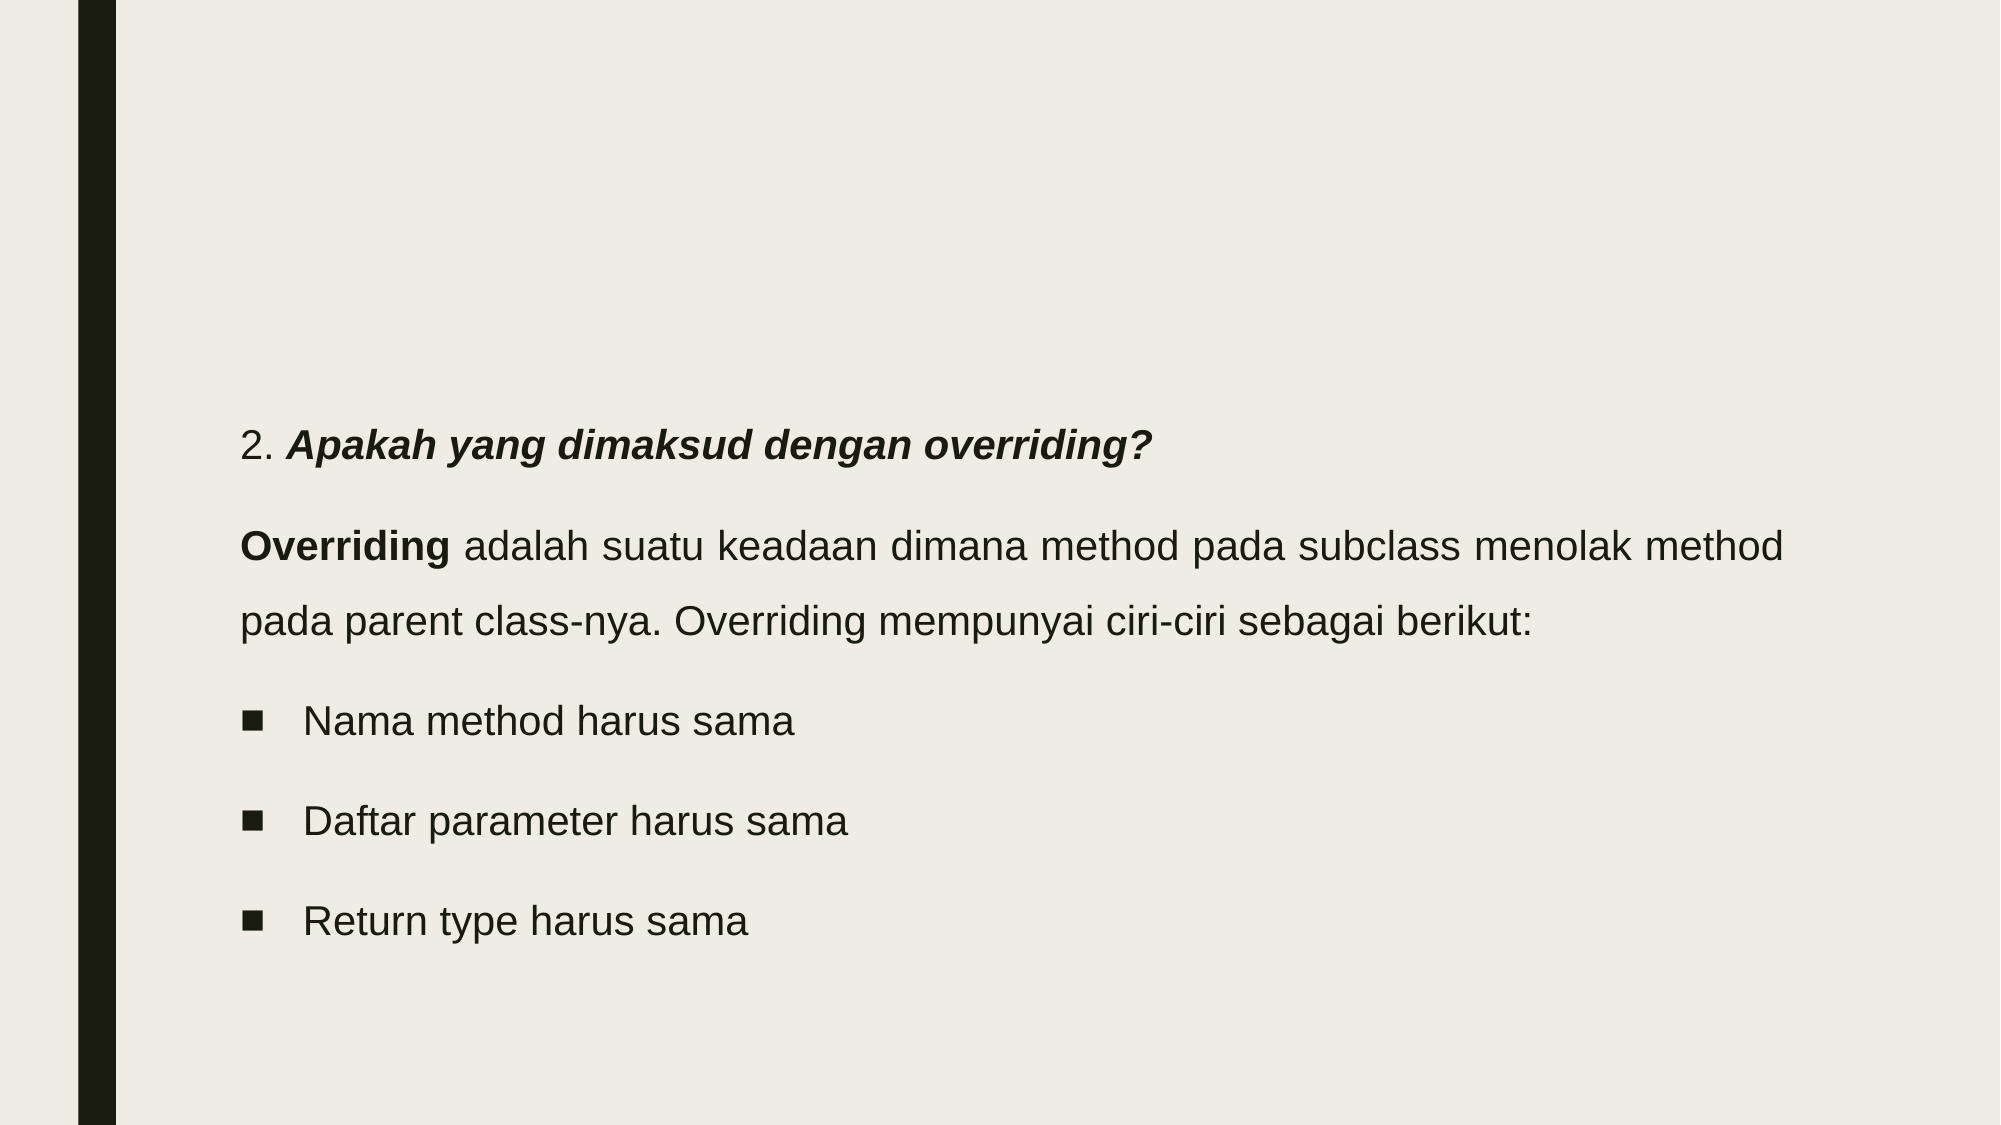

#
2. Apakah yang dimaksud dengan overriding?
Overriding adalah suatu keadaan dimana method pada subclass menolak method pada parent class-nya. Overriding mempunyai ciri-ciri sebagai berikut:
Nama method harus sama
Daftar parameter harus sama
Return type harus sama